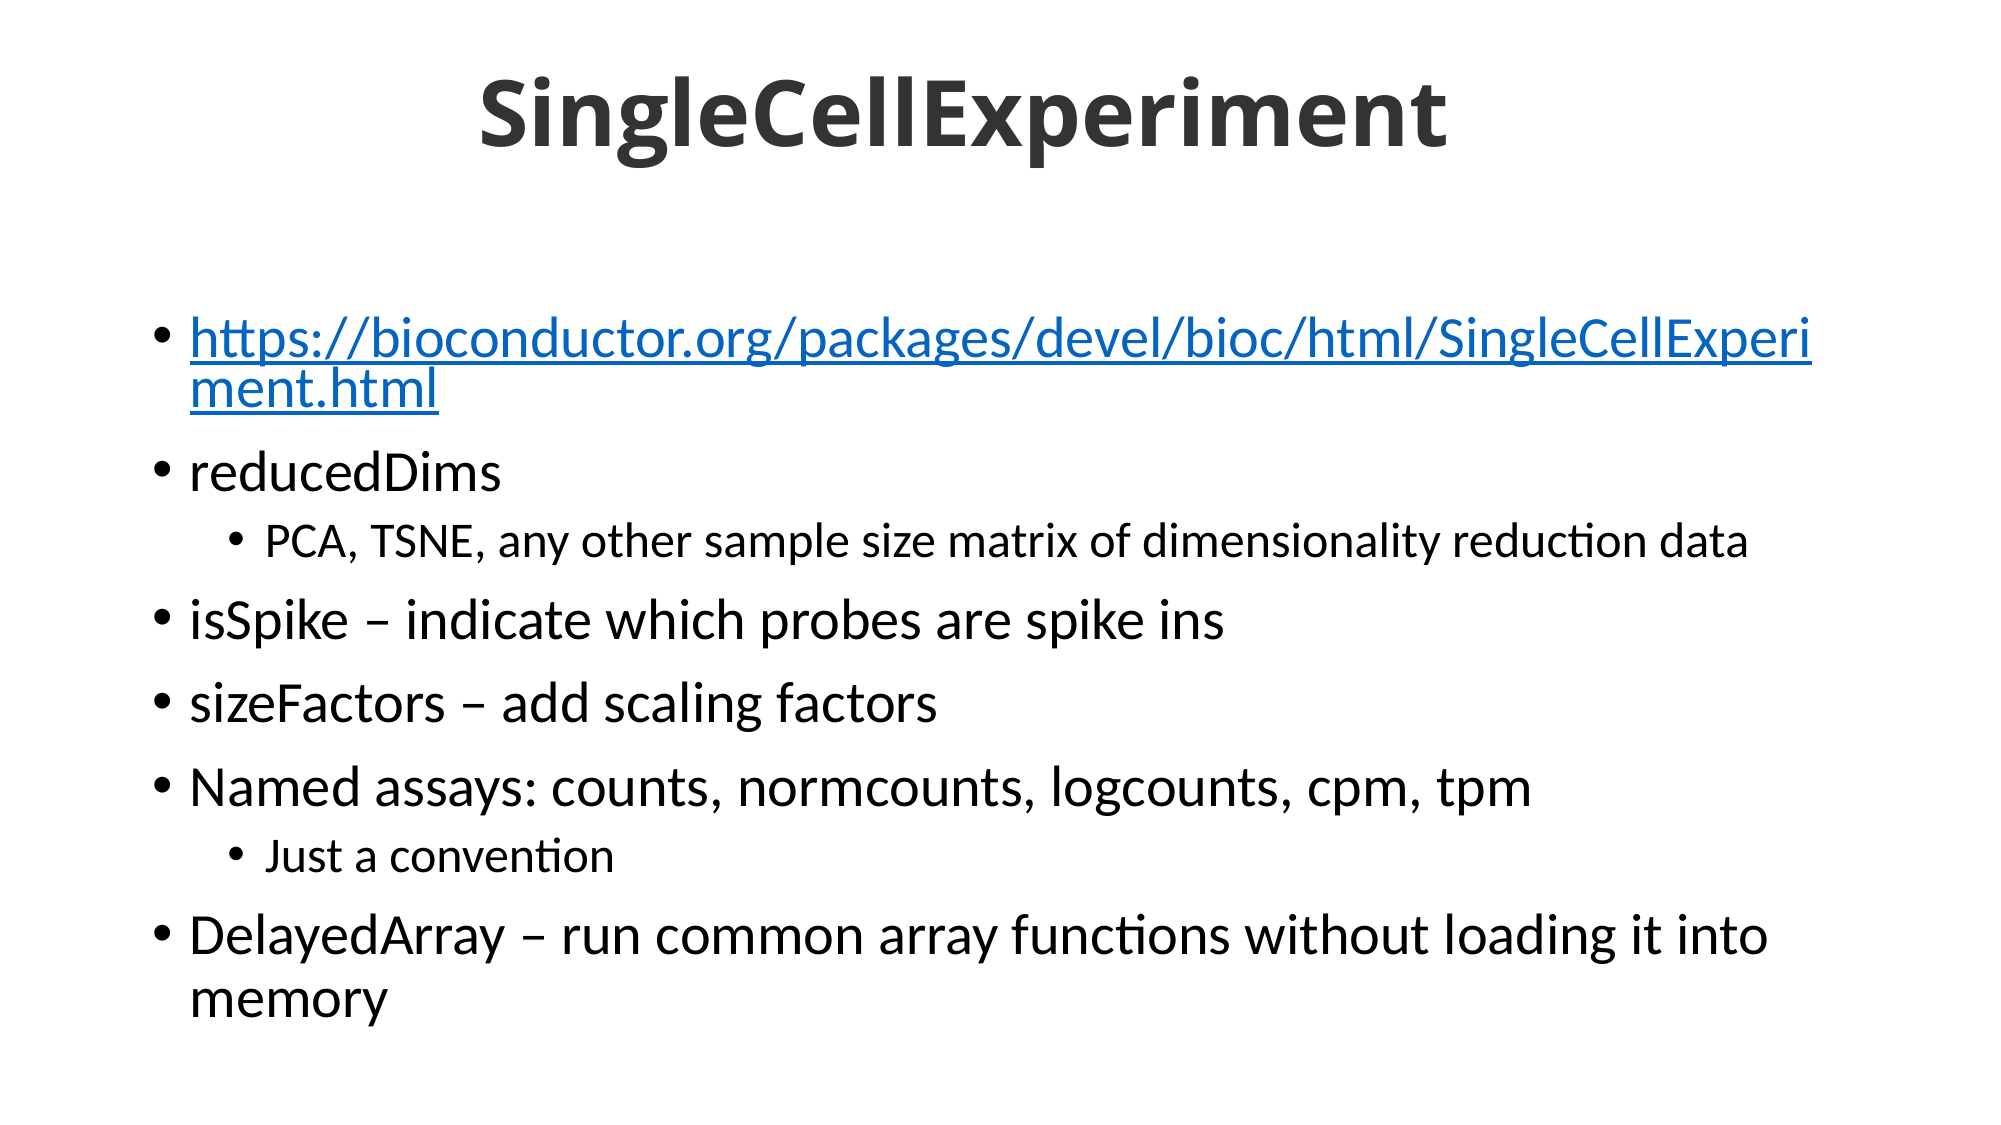

# SingleCellExperiment
https://bioconductor.org/packages/devel/bioc/html/SingleCellExperiment.html
reducedDims
PCA, TSNE, any other sample size matrix of dimensionality reduction data
isSpike – indicate which probes are spike ins
sizeFactors – add scaling factors
Named assays: counts, normcounts, logcounts, cpm, tpm
Just a convention
DelayedArray – run common array functions without loading it into memory